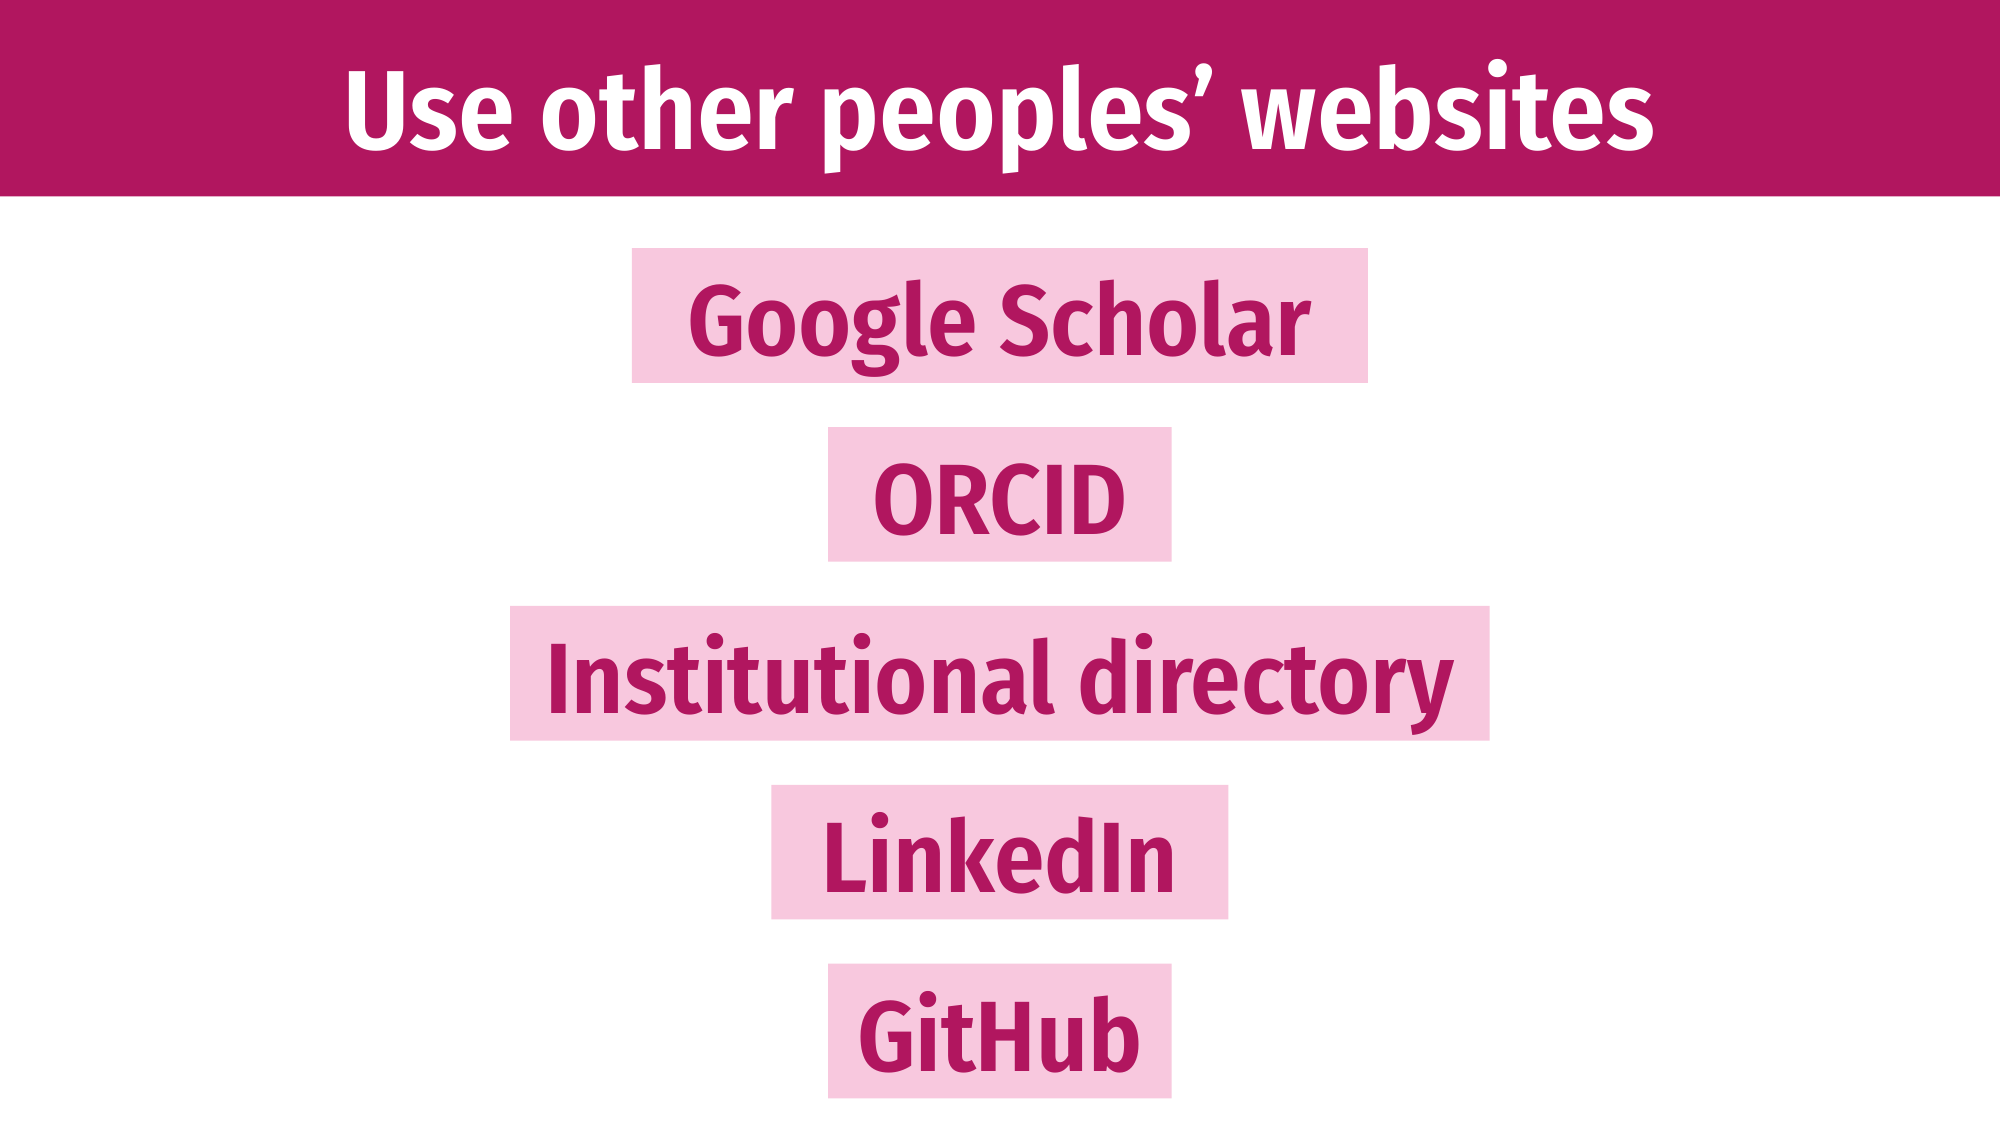

# Use other peoples’ websites
Google Scholar
ORCID
Institutional directory
LinkedIn
GitHub